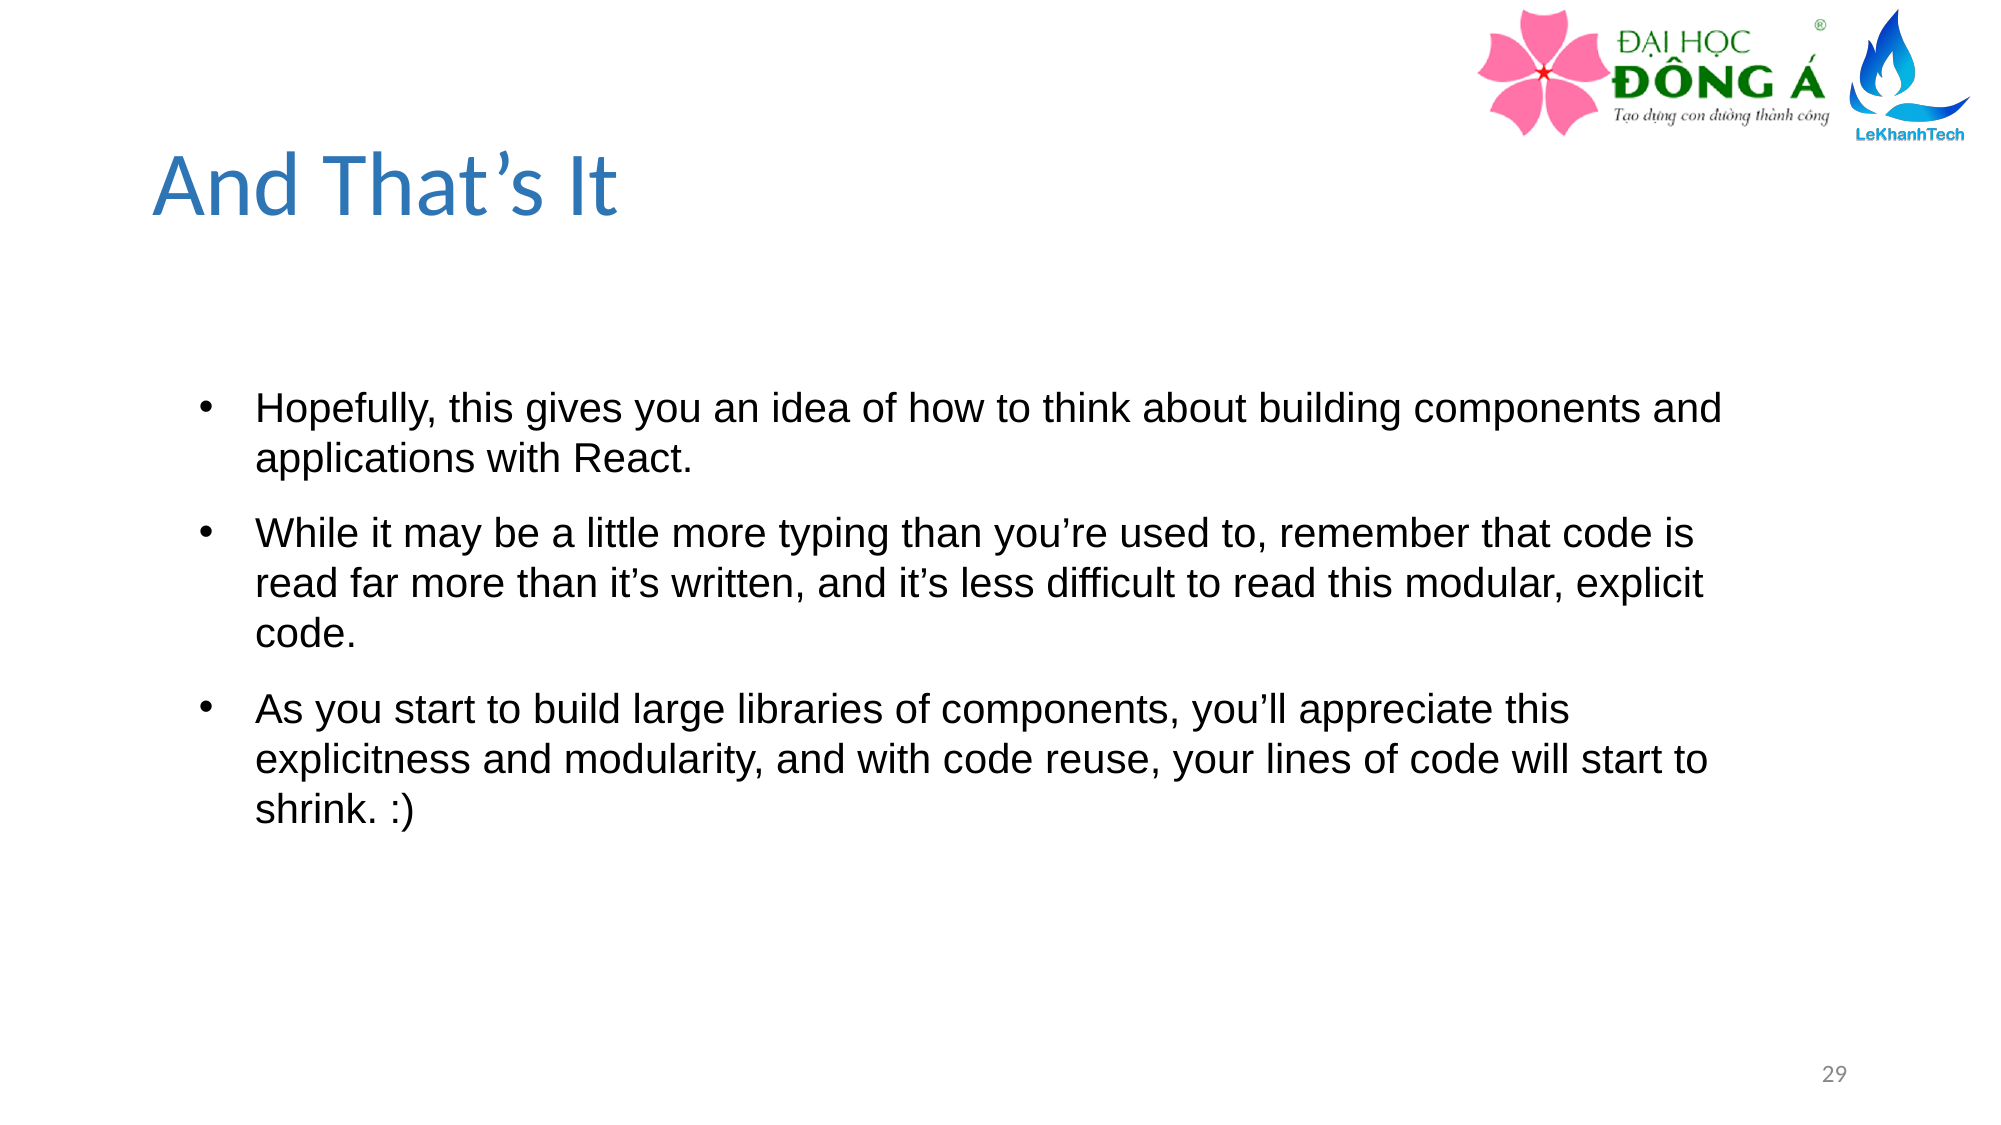

# And That’s It
Hopefully, this gives you an idea of how to think about building components and applications with React.
While it may be a little more typing than you’re used to, remember that code is read far more than it’s written, and it’s less difficult to read this modular, explicit code.
As you start to build large libraries of components, you’ll appreciate this explicitness and modularity, and with code reuse, your lines of code will start to shrink. :)
29